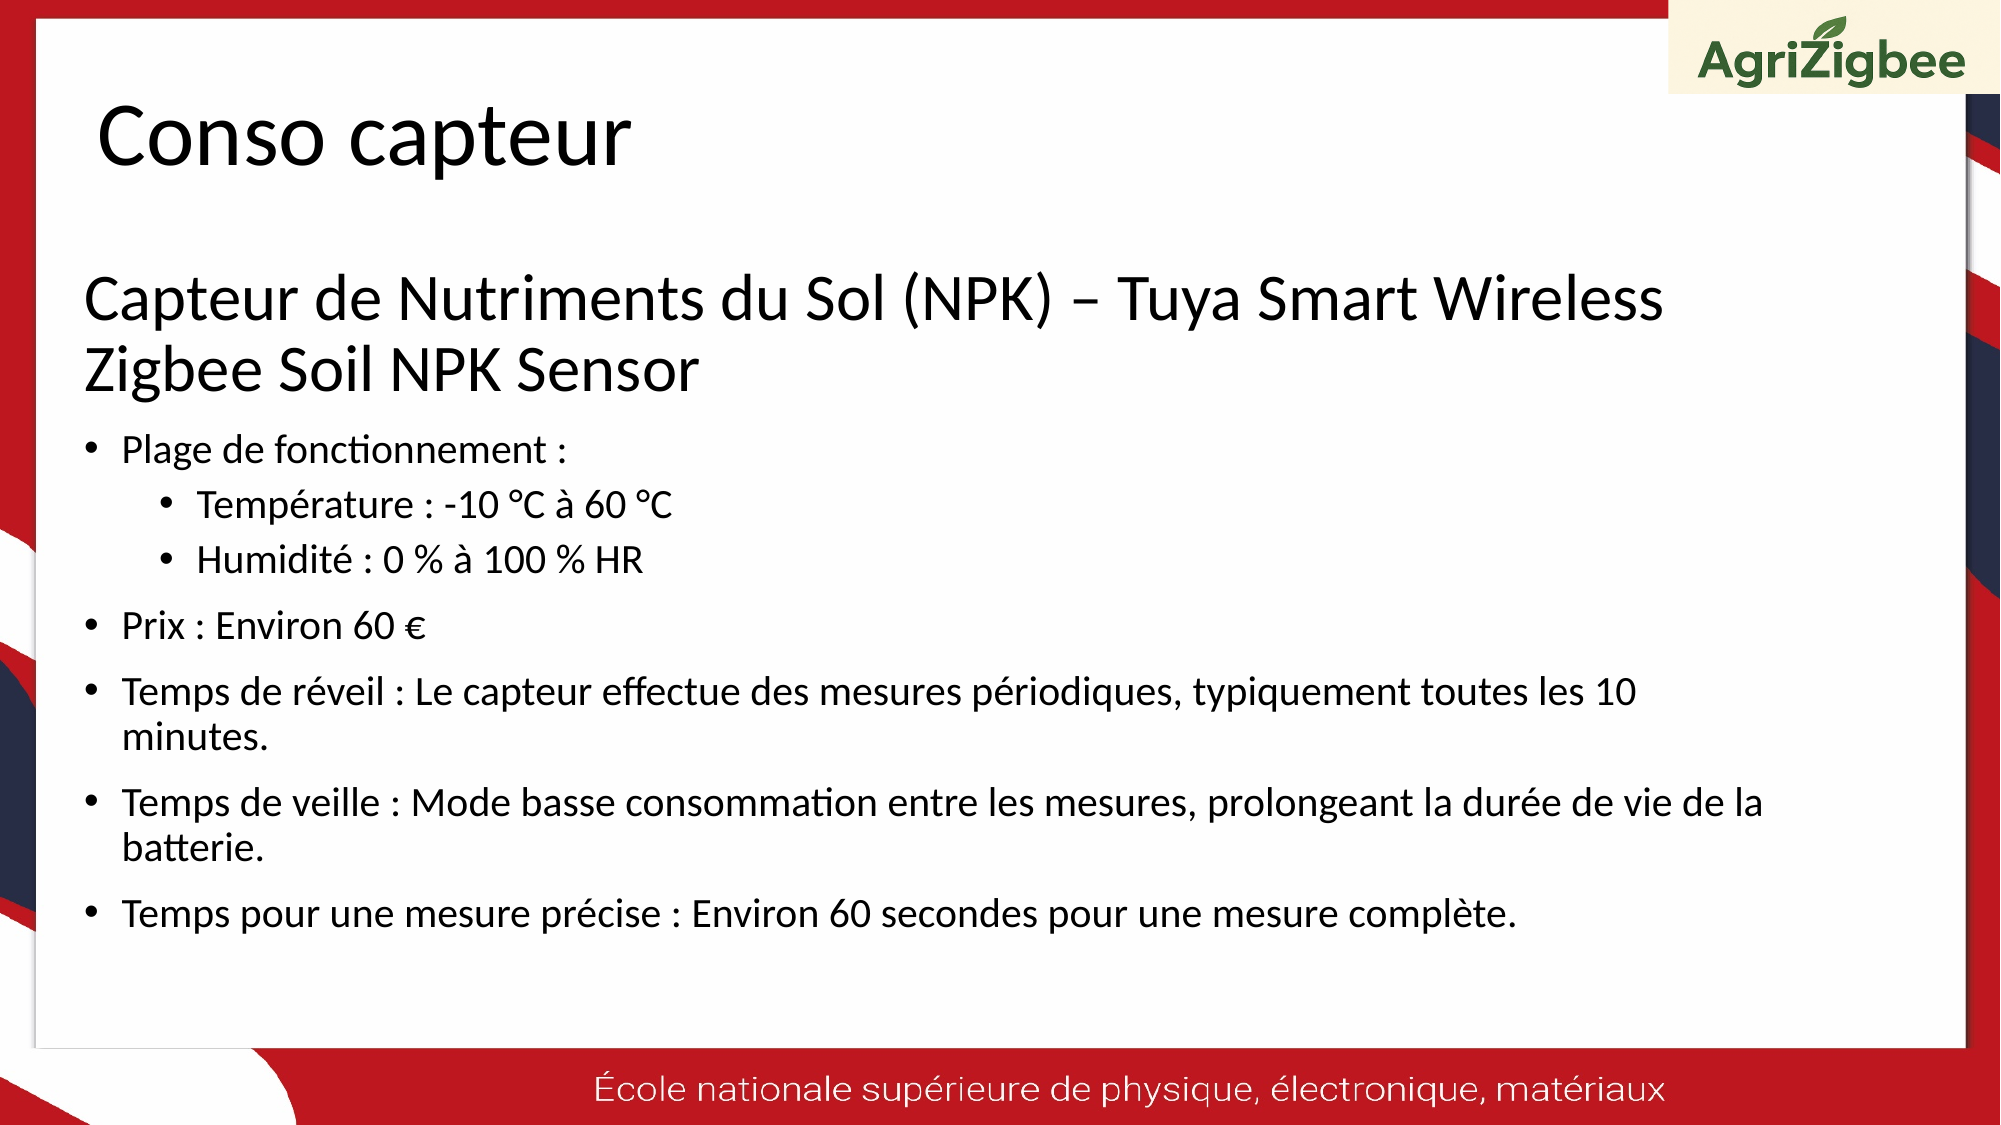

# Conso capteur

Capteur de Nutriments du Sol (NPK) – Tuya Smart Wireless Zigbee Soil NPK Sensor
Plage de fonctionnement :
Température : -10 °C à 60 °C
Humidité : 0 % à 100 % HR
Prix : Environ 60 €
Temps de réveil : Le capteur effectue des mesures périodiques, typiquement toutes les 10 minutes.
Temps de veille : Mode basse consommation entre les mesures, prolongeant la durée de vie de la batterie.
Temps pour une mesure précise : Environ 60 secondes pour une mesure complète.